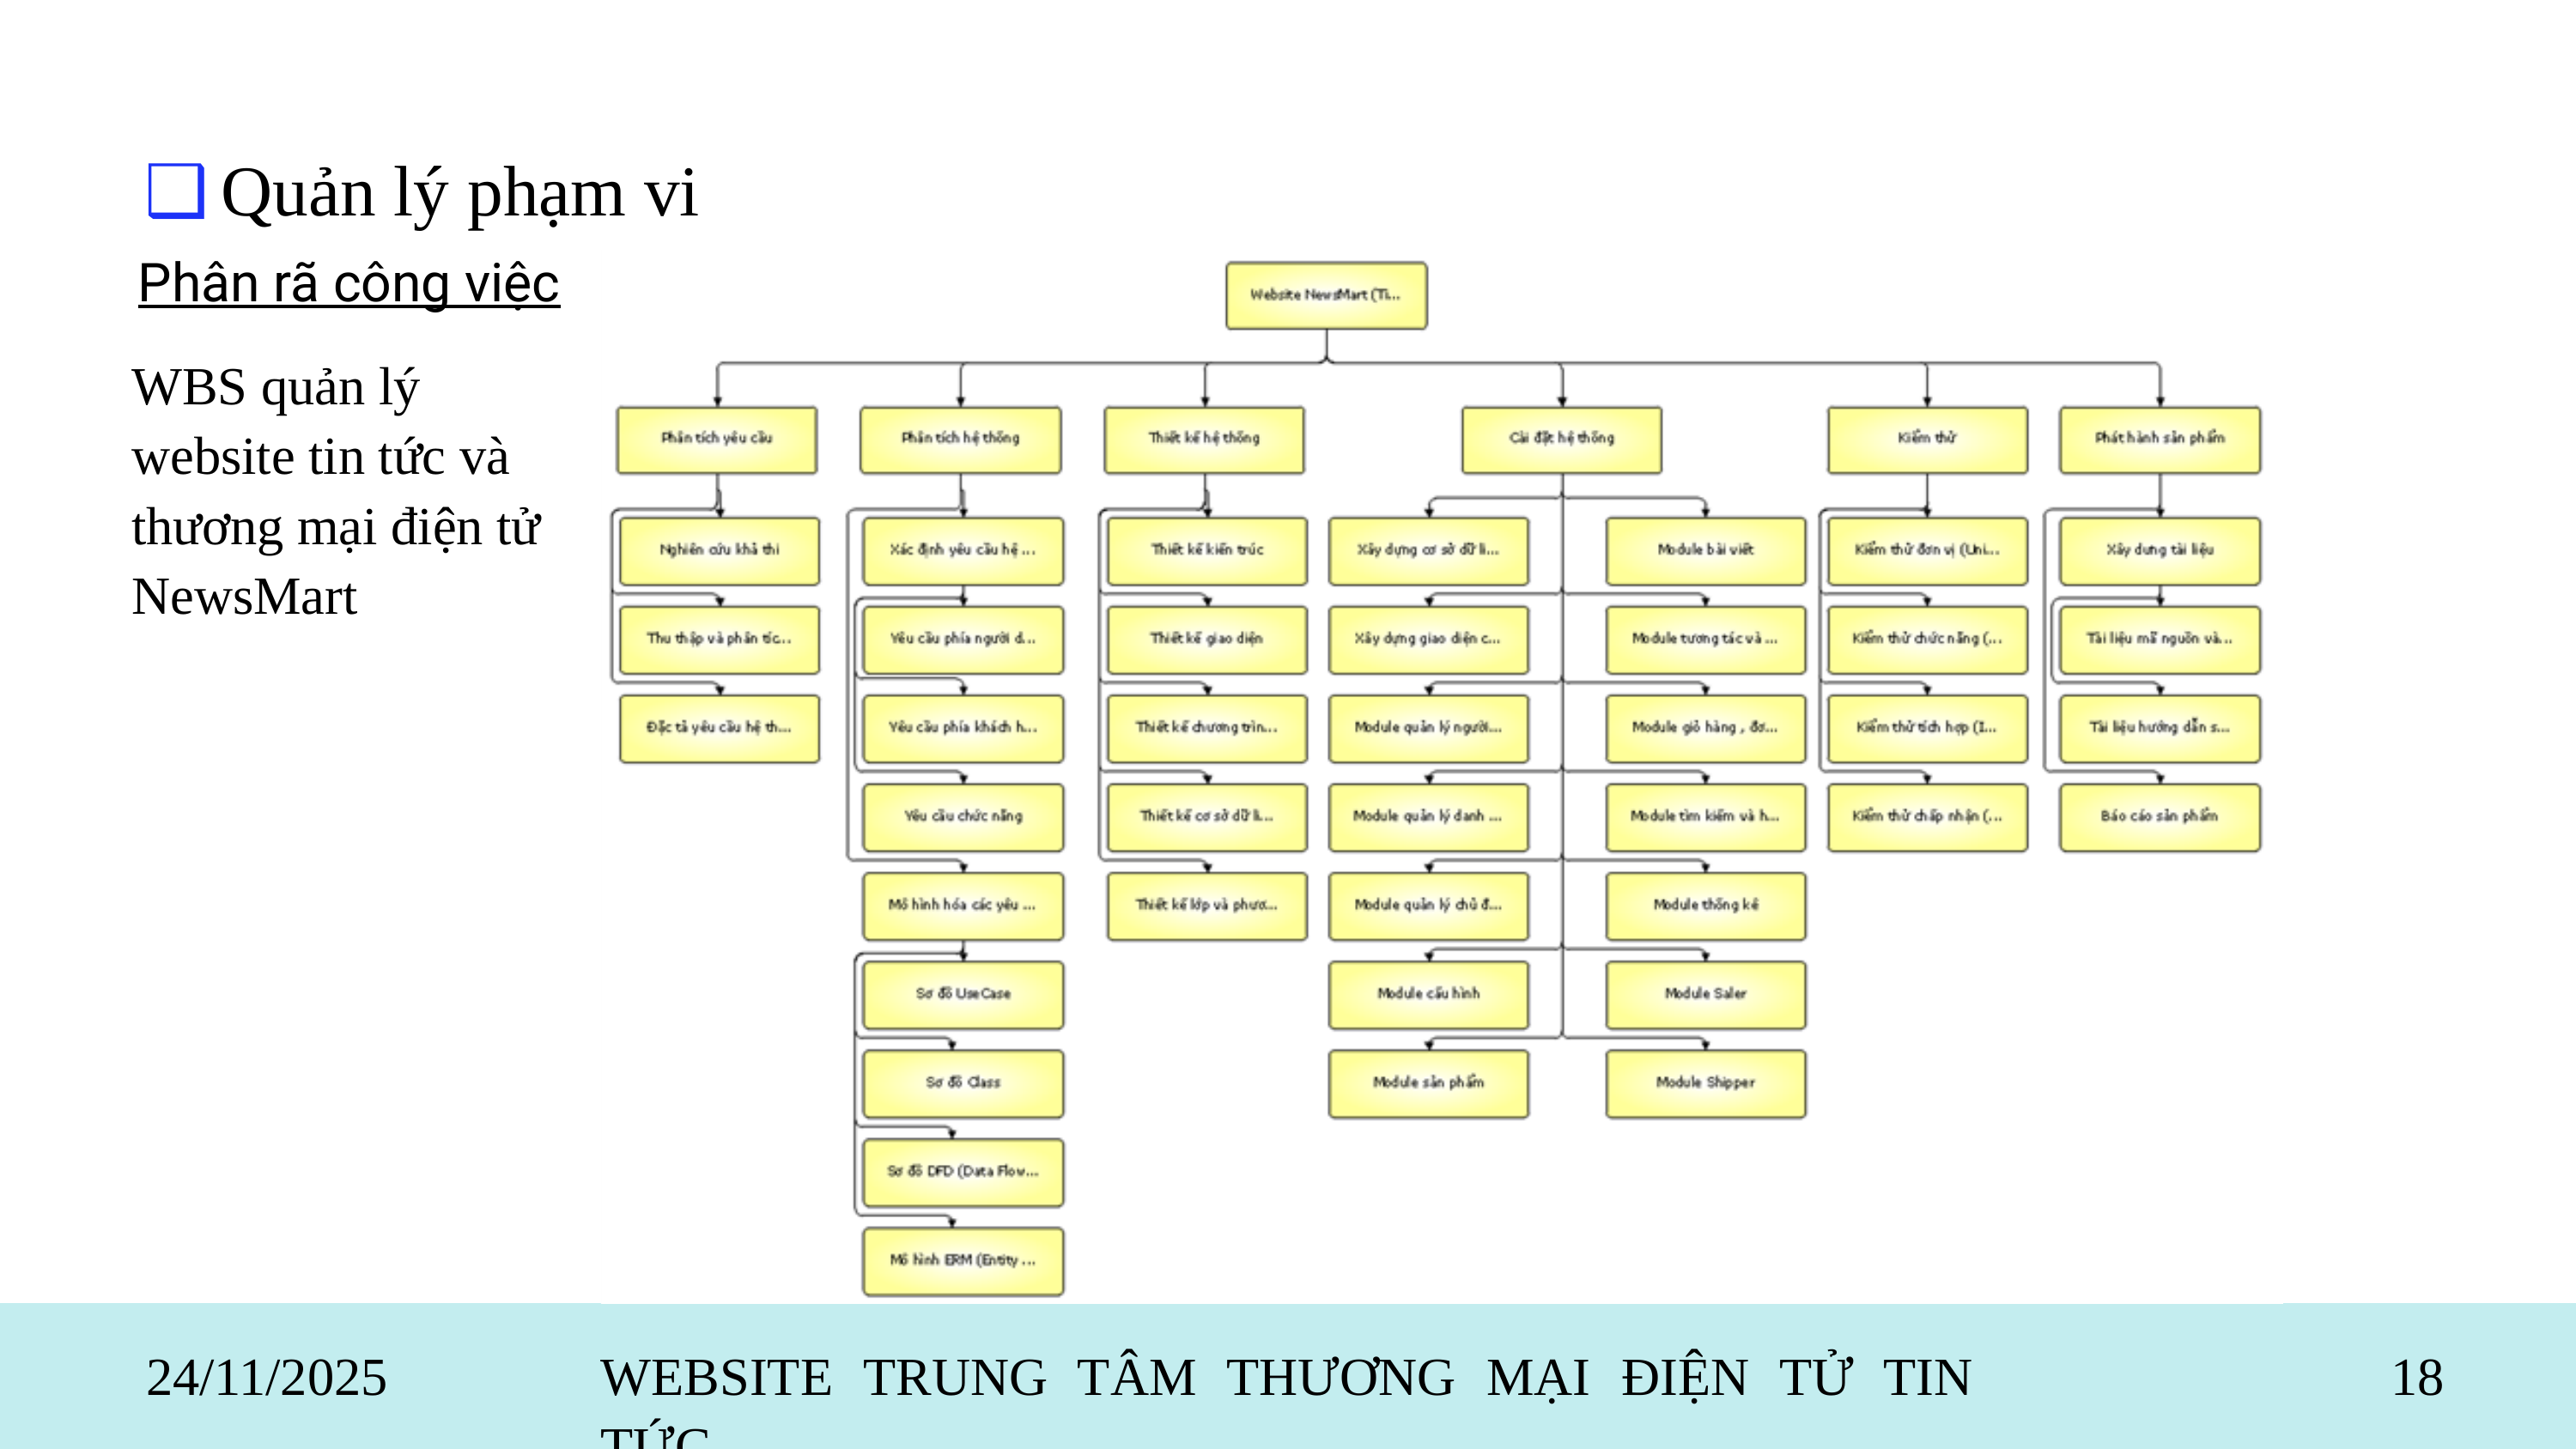

❑
Quản lý phạm vi
Phân rã công việc

WBS quản lý website tin tức và thương mại điện tử NewsMart

24/11/2025
WEBSITE TRUNG TÂM THƯƠNG MẠI ĐIỆN TỬ TIN TỨC
18